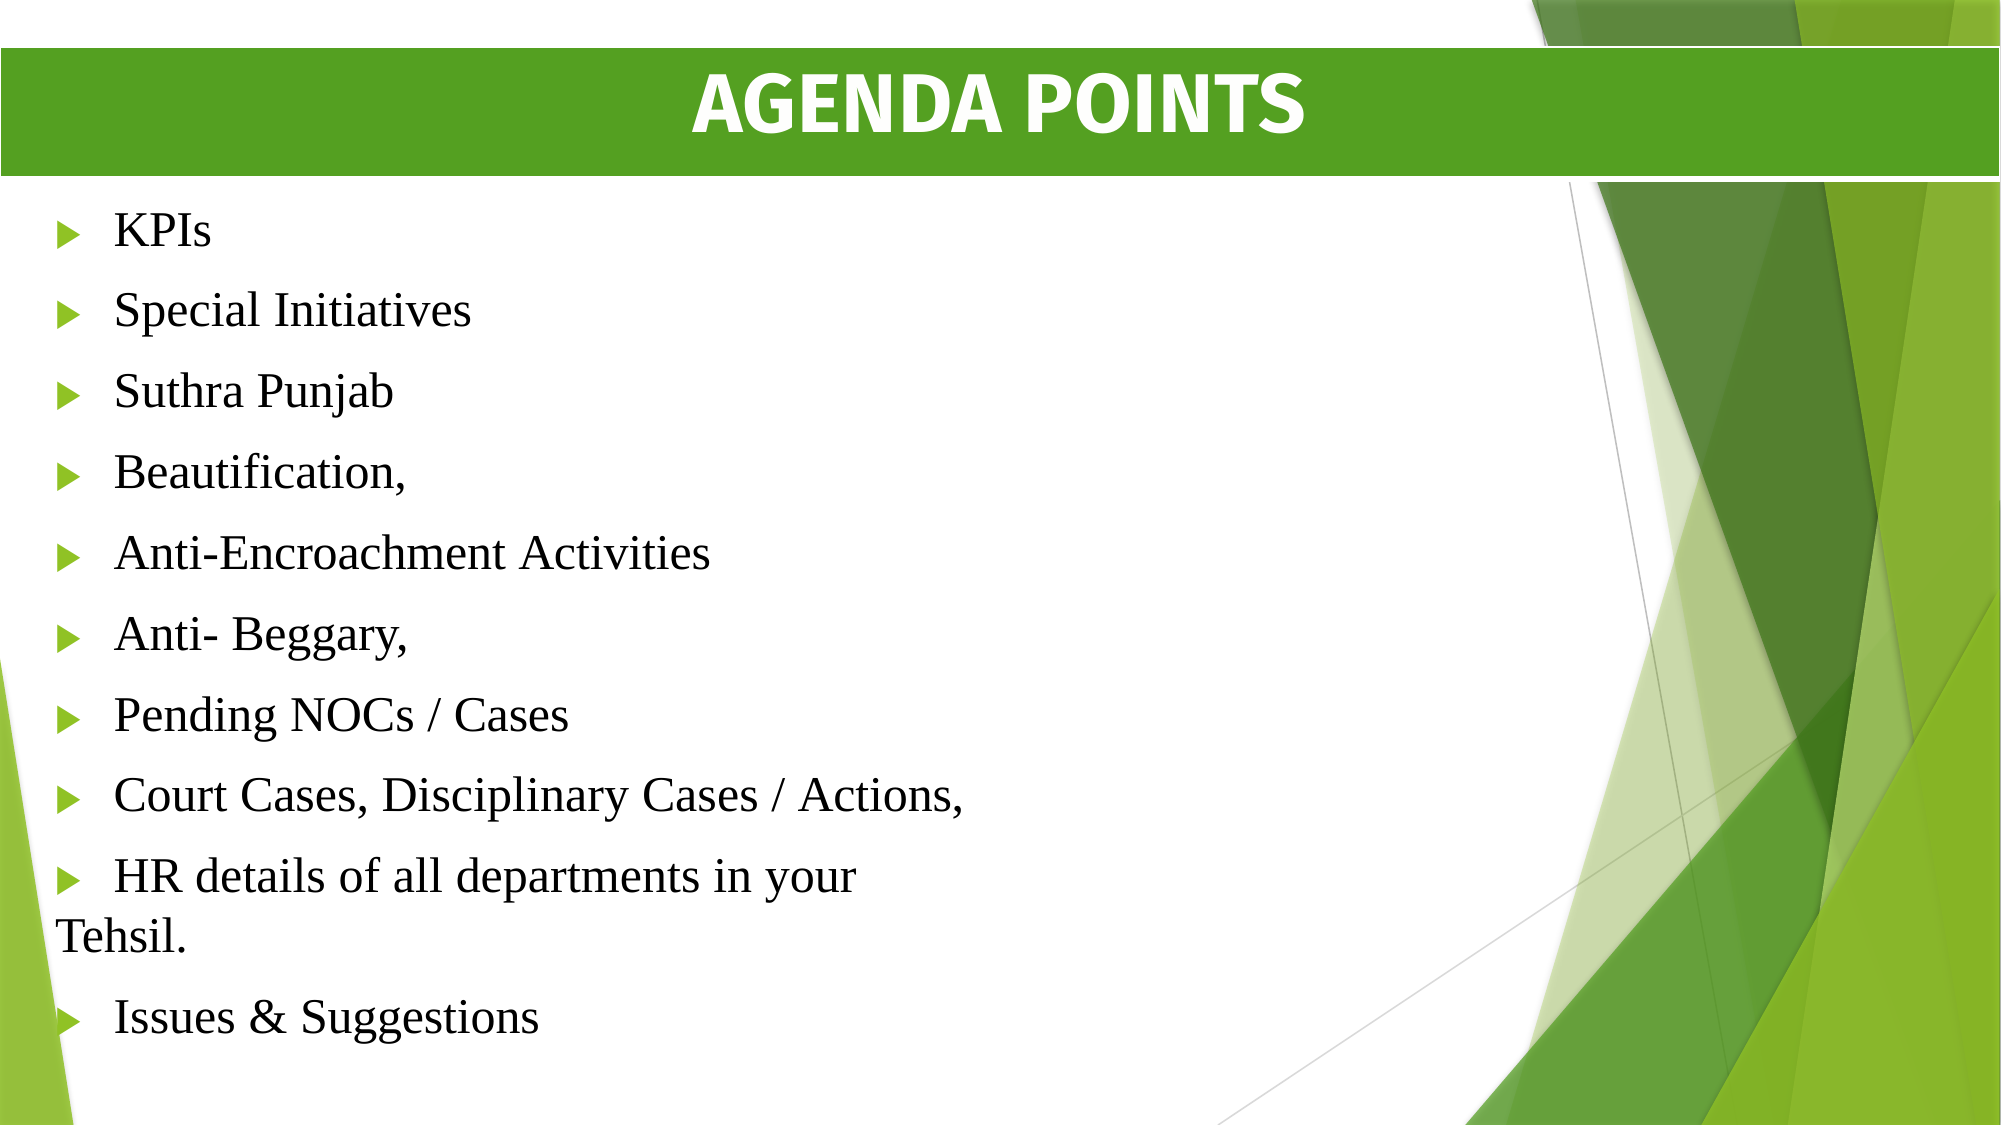

| AGENDA POINTS |
| --- |
▶	KPIs
▶	Special Initiatives
▶	Suthra Punjab
▶	Beautification,
▶	Anti-Encroachment Activities
▶	Anti- Beggary,
▶	Pending NOCs / Cases
▶	Court Cases, Disciplinary Cases / Actions,
▶	HR details of all departments in your Tehsil.
▶	Issues & Suggestions